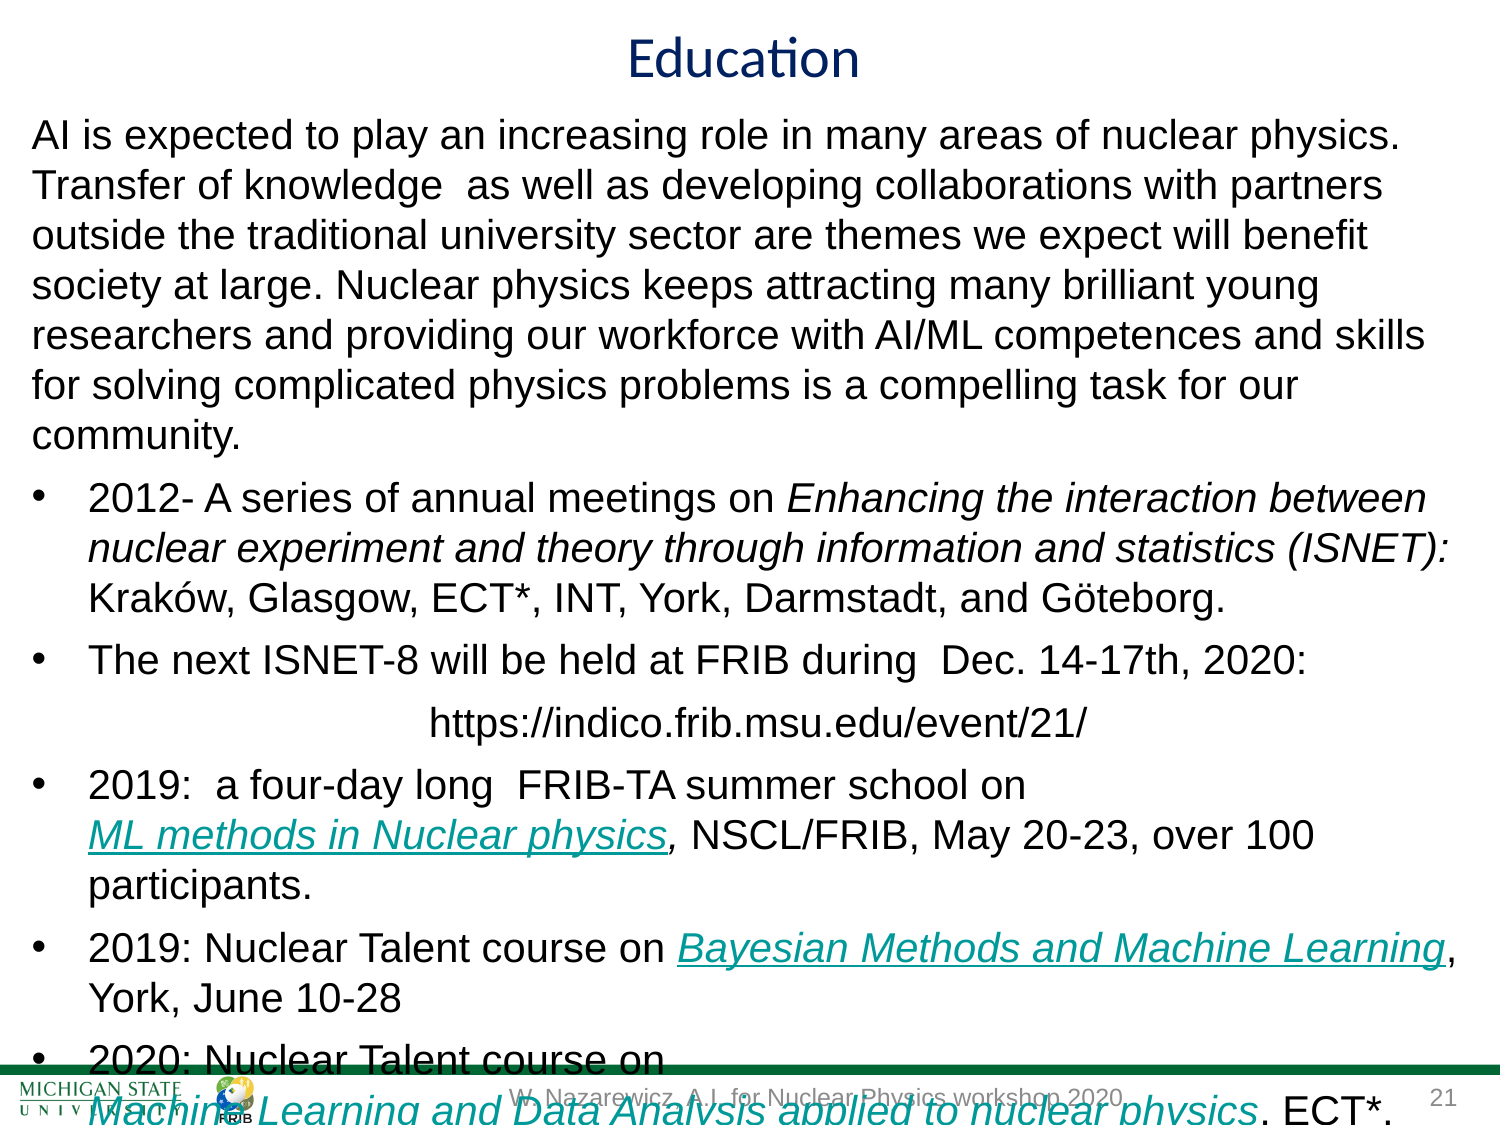

Education
AI is expected to play an increasing role in many areas of nuclear physics. Transfer of knowledge  as well as developing collaborations with partners outside the traditional university sector are themes we expect will benefit society at large. Nuclear physics keeps attracting many brilliant young researchers and providing our workforce with AI/ML competences and skills for solving complicated physics problems is a compelling task for our community.
2012- A series of annual meetings on Enhancing the interaction between nuclear experiment and theory through information and statistics (ISNET): Kraków, Glasgow, ECT*, INT, York, Darmstadt, and Göteborg.
The next ISNET-8 will be held at FRIB during  Dec. 14-17th, 2020:
https://indico.frib.msu.edu/event/21/
2019:  a four-day long  FRIB-TA summer school on ML methods in Nuclear physics, NSCL/FRIB, May 20-23, over 100 participants.
2019: Nuclear Talent course on Bayesian Methods and Machine Learning, York, June 10-28
2020: Nuclear Talent course on Machine Learning and Data Analysis applied to nuclear physics, ECT*, June 22-July 11
W. Nazarewicz, A.I. for Nuclear Physics workshop 2020
21